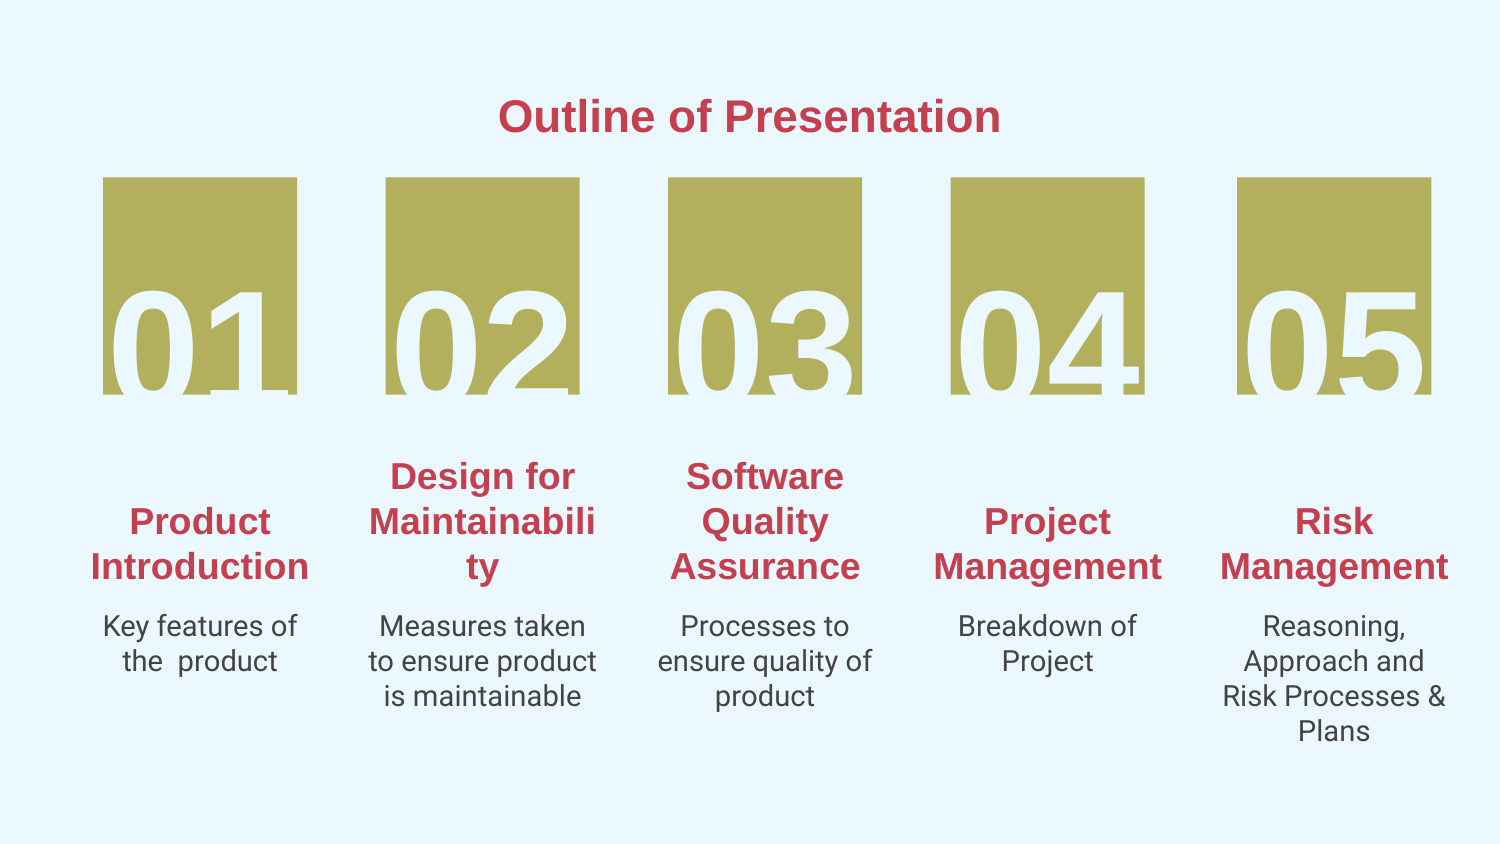

Outline of Presentation

01
02
03
04
05
# Product Introduction
Design for Maintainability
Software Quality Assurance
Project Management
Risk Management
Key features of the  product

Measures taken to ensure product is maintainable
Processes to ensure quality of product
Breakdown of Project
Reasoning, Approach and Risk Processes & Plans